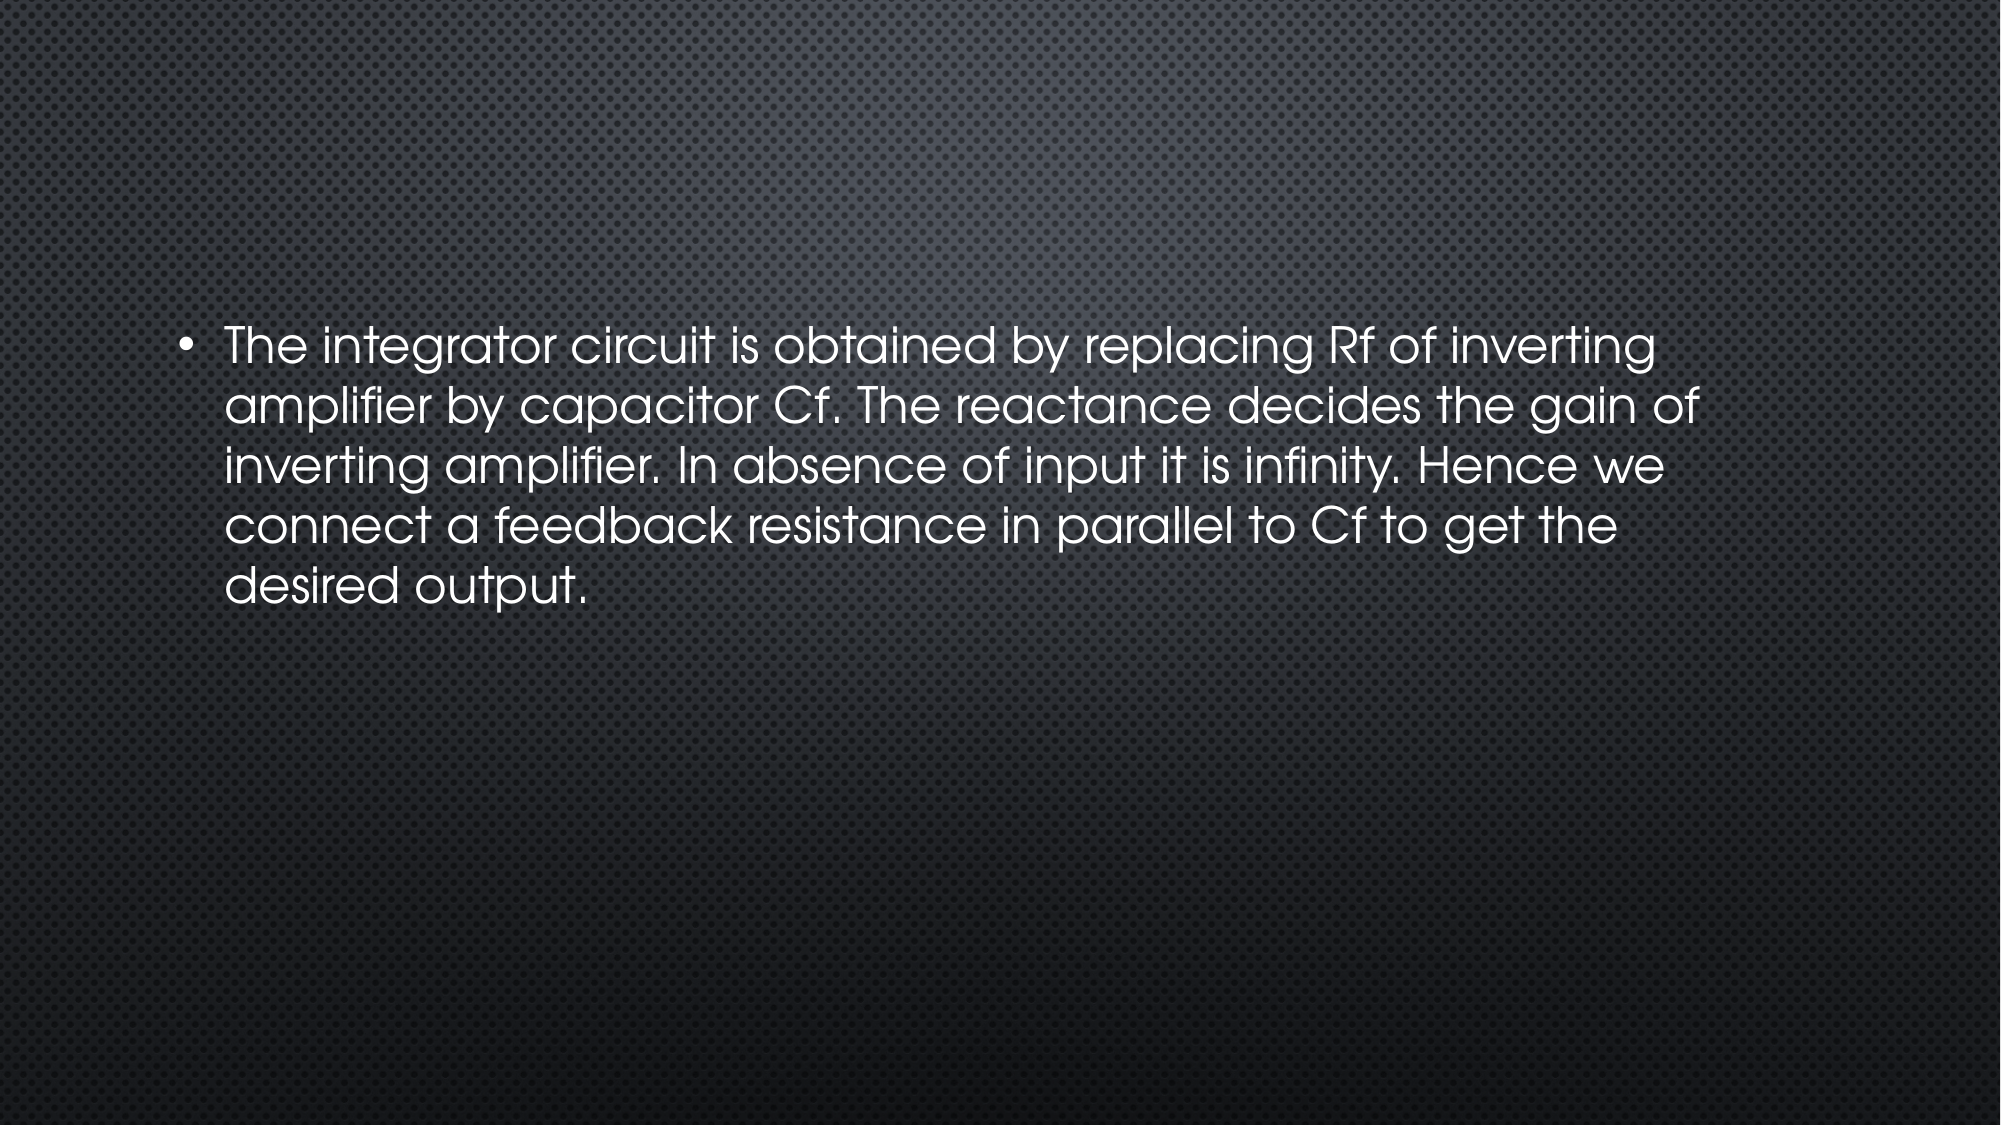

The integrator circuit is obtained by replacing Rf of inverting amplifier by capacitor Cf. The reactance decides the gain of inverting amplifier. In absence of input it is infinity. Hence we connect a feedback resistance in parallel to Cf to get the desired output.